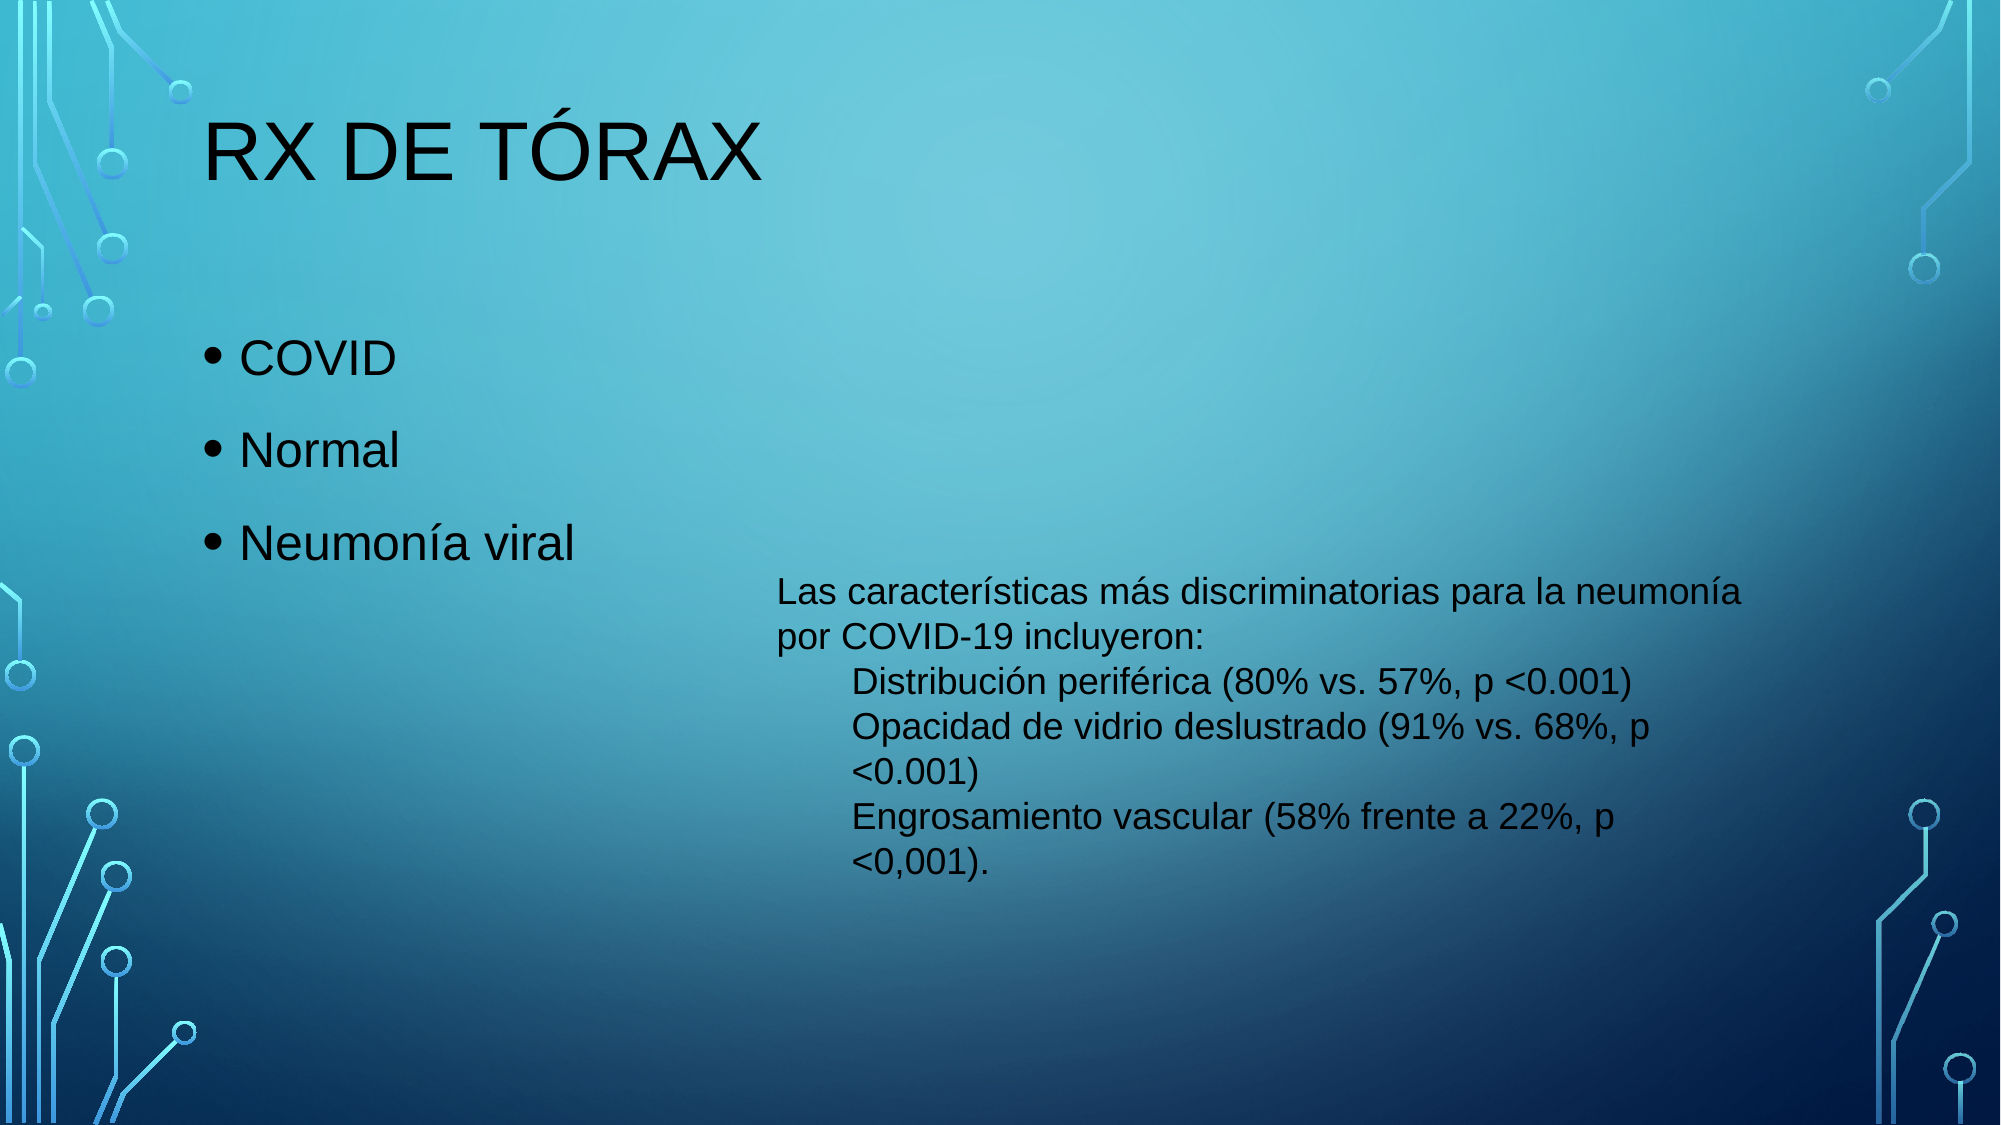

# RX de Tórax
COVID
Normal
Neumonía viral
Las características más discriminatorias para la neumonía por COVID-19 incluyeron:
Distribución periférica (80% vs. 57%, p <0.001)
Opacidad de vidrio deslustrado (91% vs. 68%, p <0.001)
Engrosamiento vascular (58% frente a 22%, p <0,001).